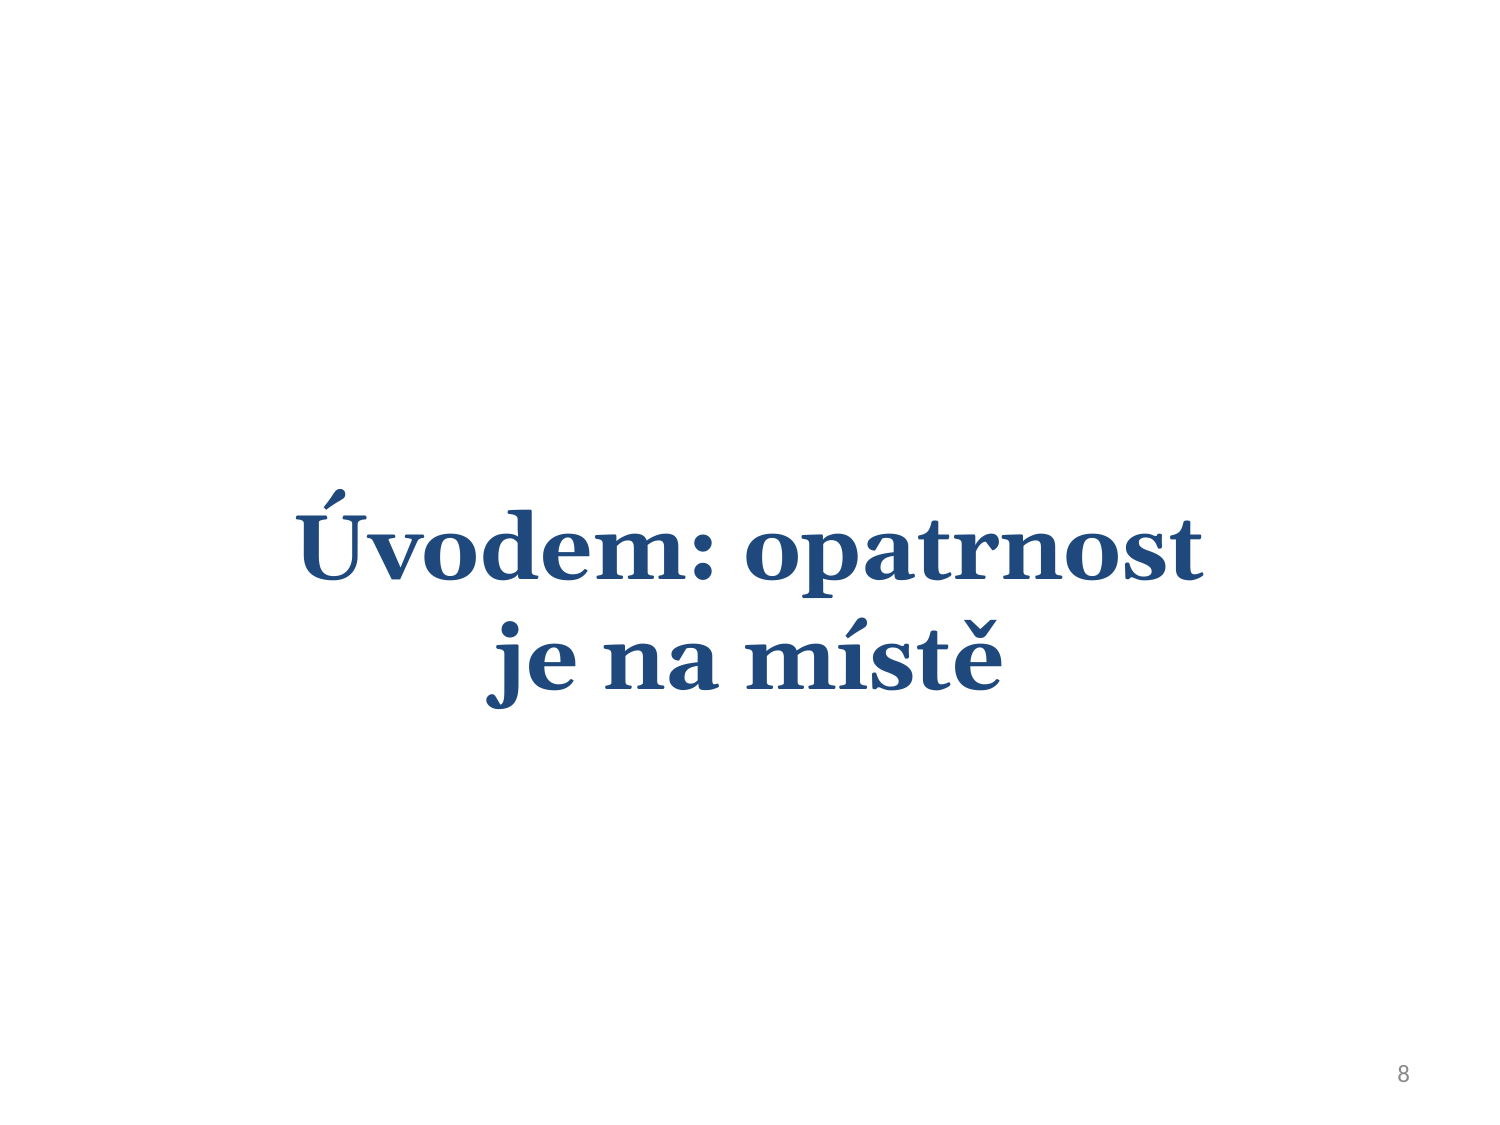

# Úvodem: opatrnost je na místě
8